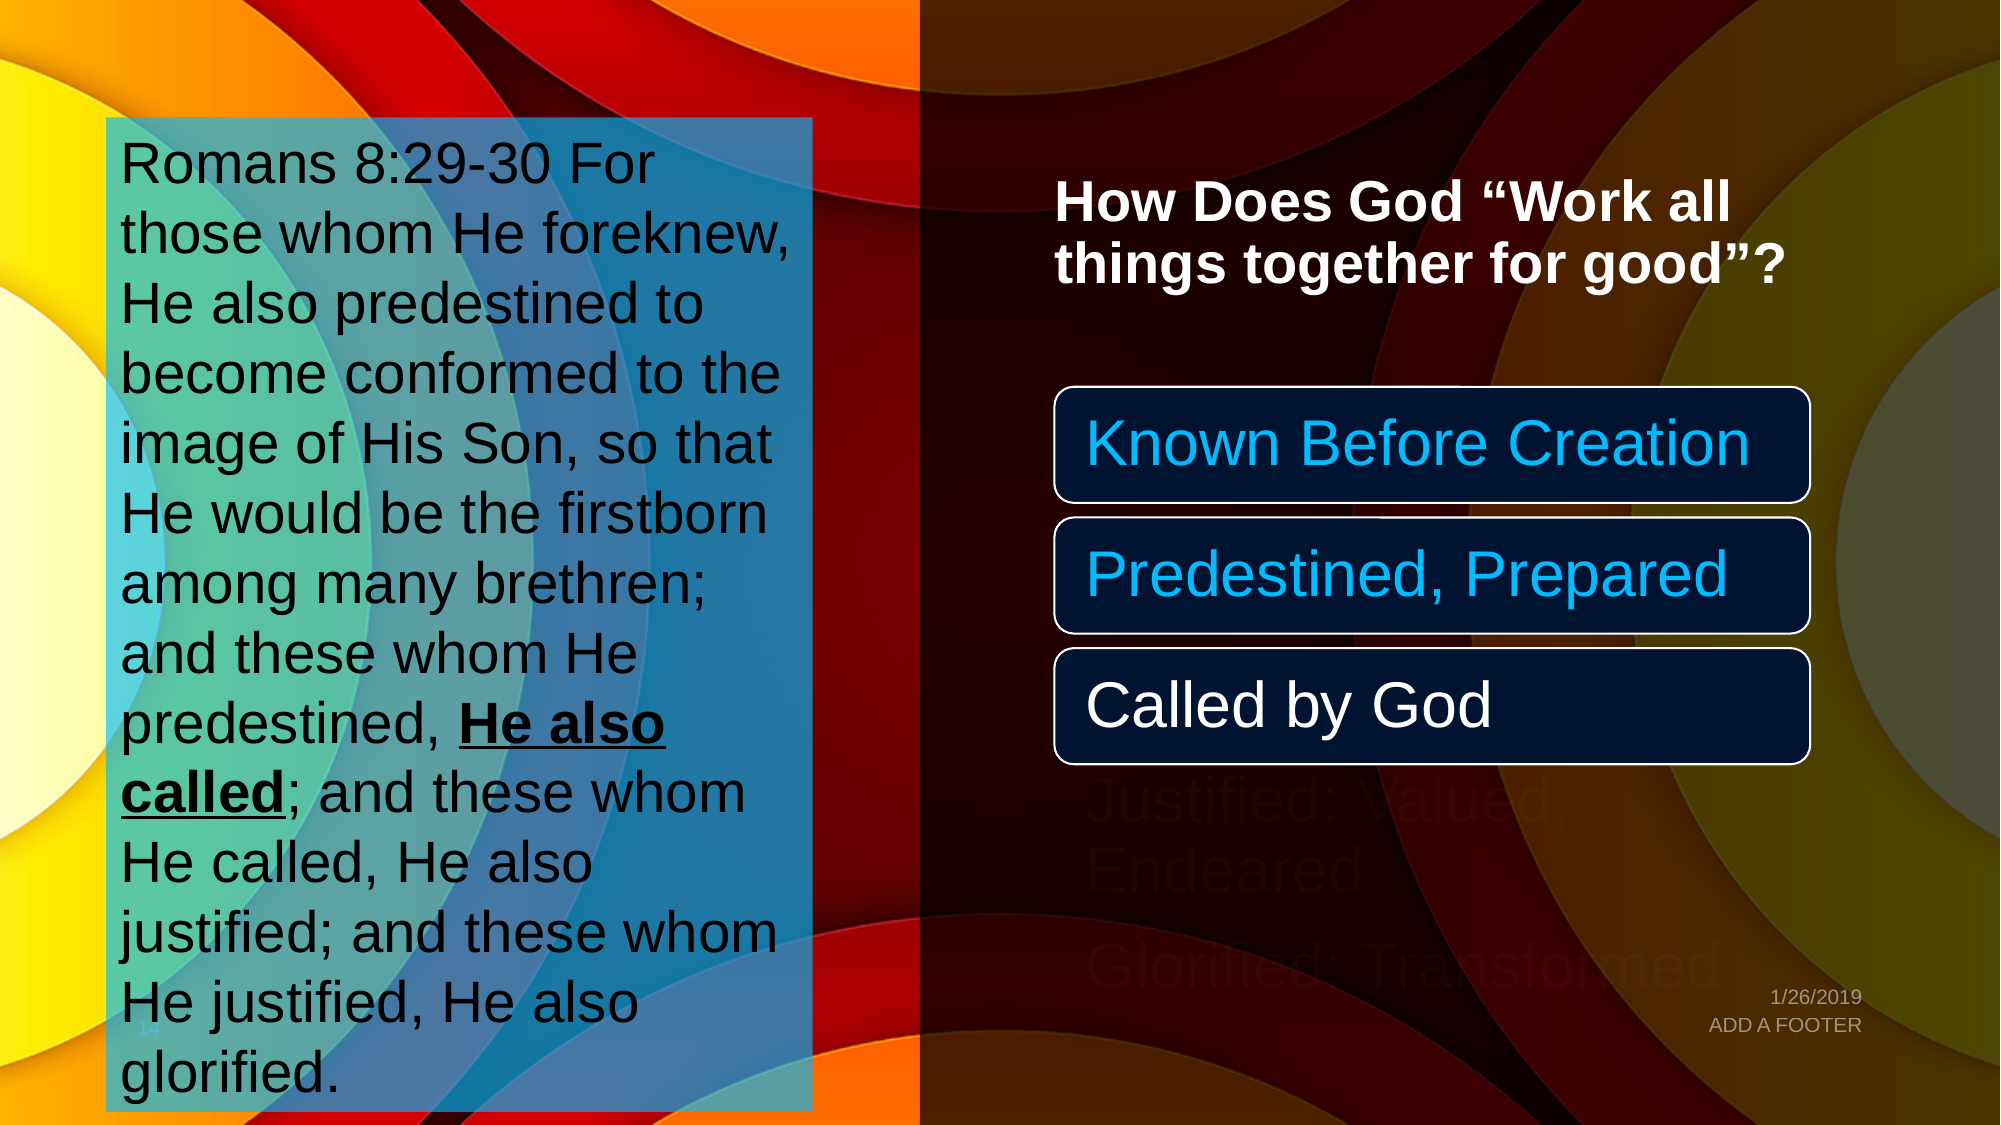

Romans 8:29-30 For those whom He foreknew, He also predestined to become conformed to the image of His Son, so that He would be the firstborn among many brethren; and these whom He predestined, He also called; and these whom He called, He also justified; and these whom He justified, He also glorified.
# How Does God “Work all things together for good”?
Known Before Creation
Predestined, Prepared
Called by God
Justified: Valued, Endeared
Glorified: Transformed
1/26/2019
14
ADD A FOOTER